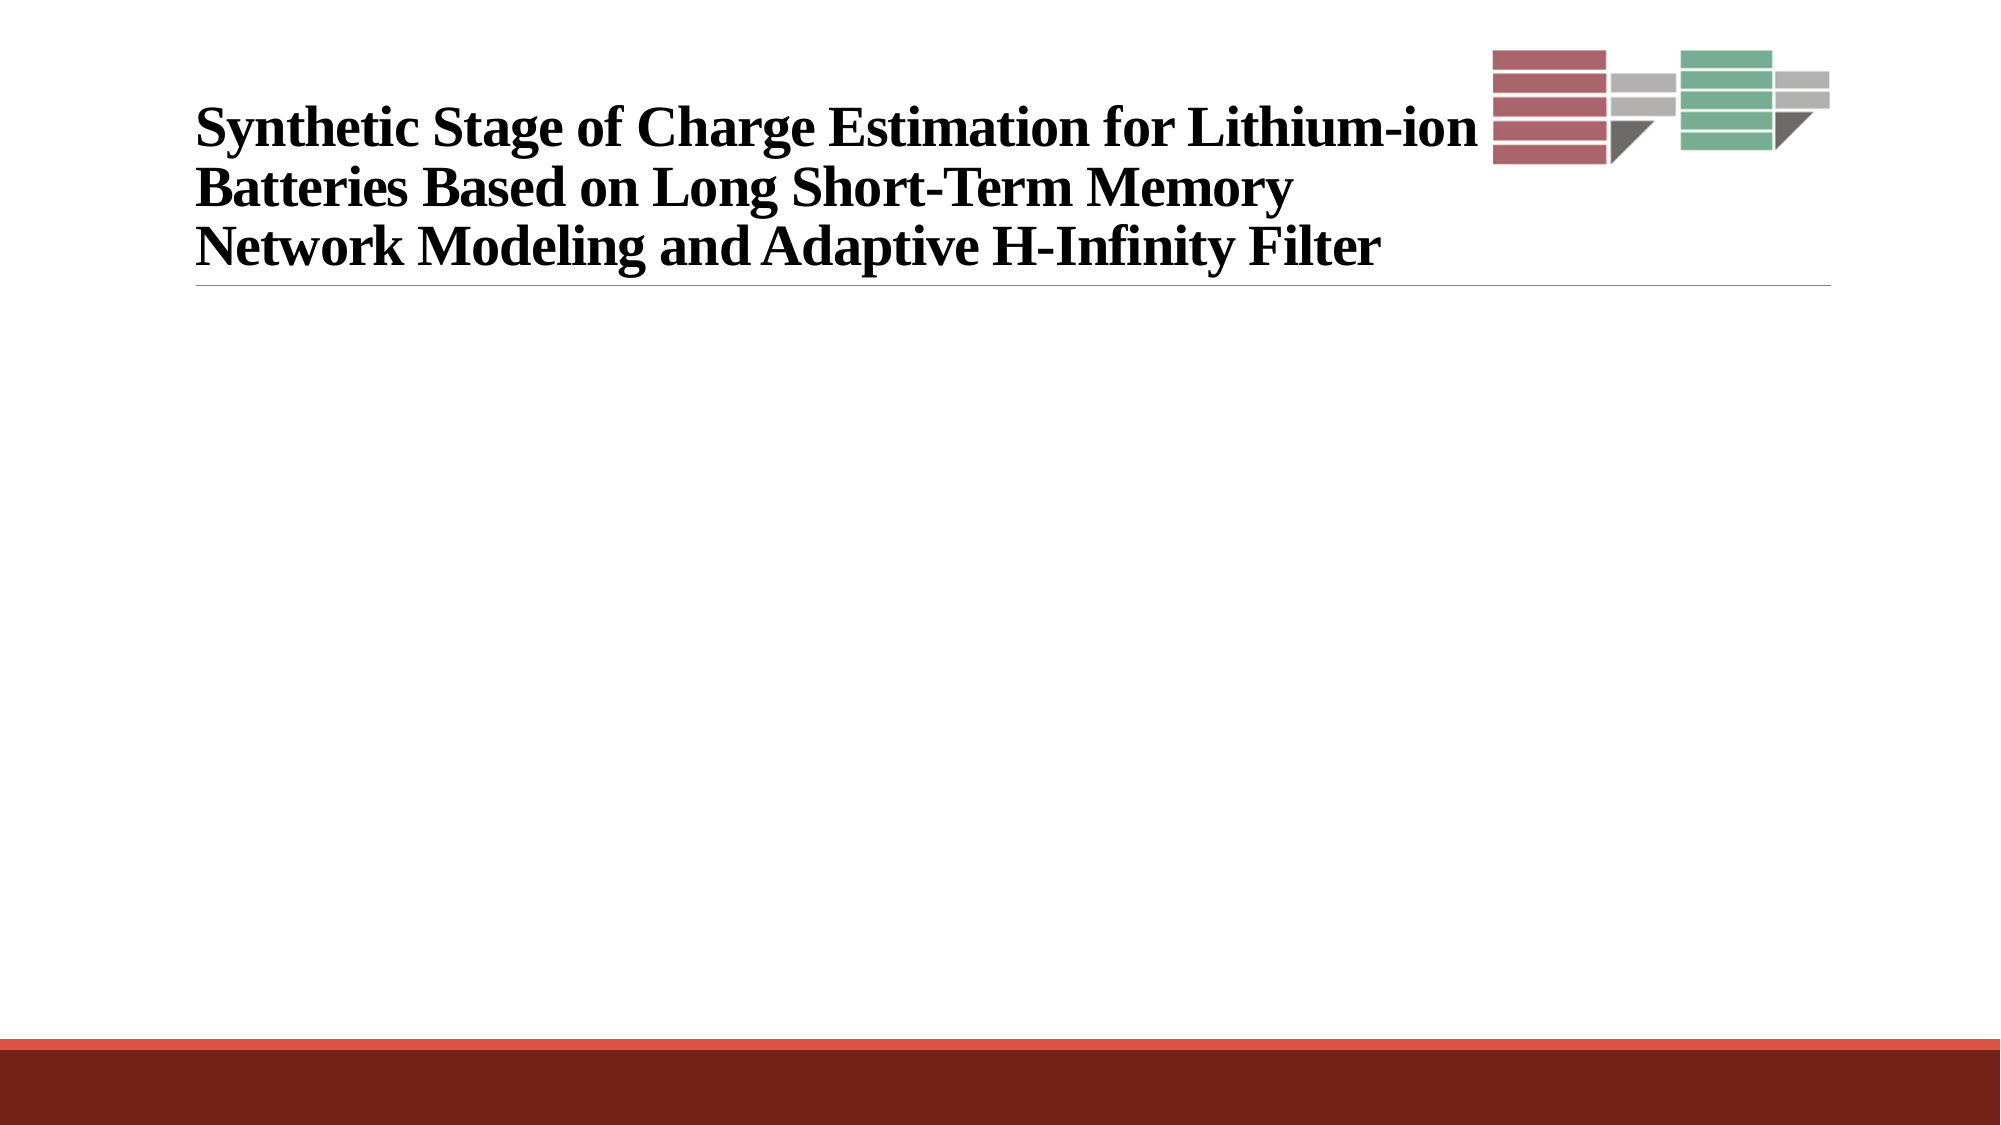

# Synthetic Stage of Charge Estimation for Lithium-ion Batteries Based on Long Short-Term Memory Network Modeling and Adaptive H-Infinity Filter